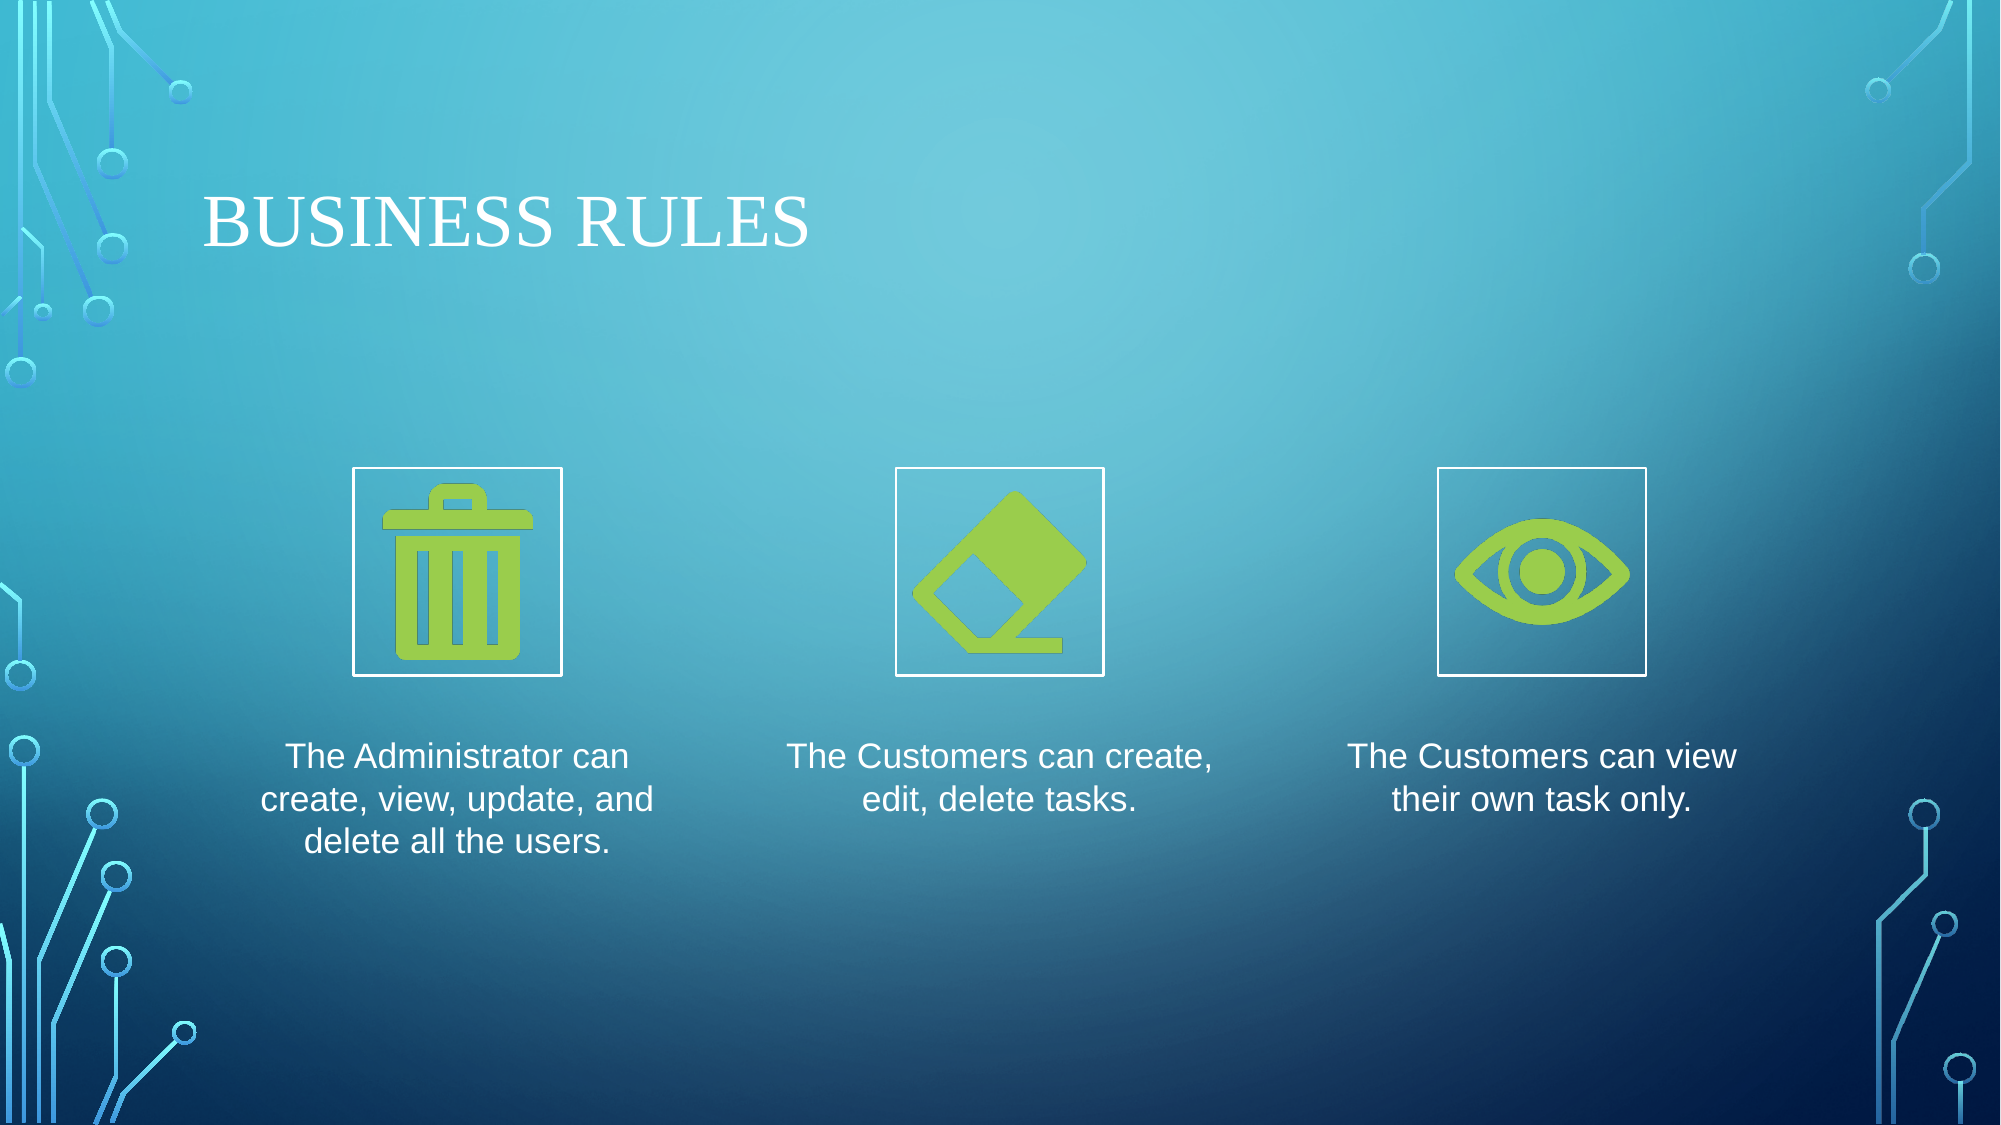

# Business Rules
The Administrator can create, view, update, and delete all the users.
The Customers can create, edit, delete tasks.
The Customers can view their own task only.